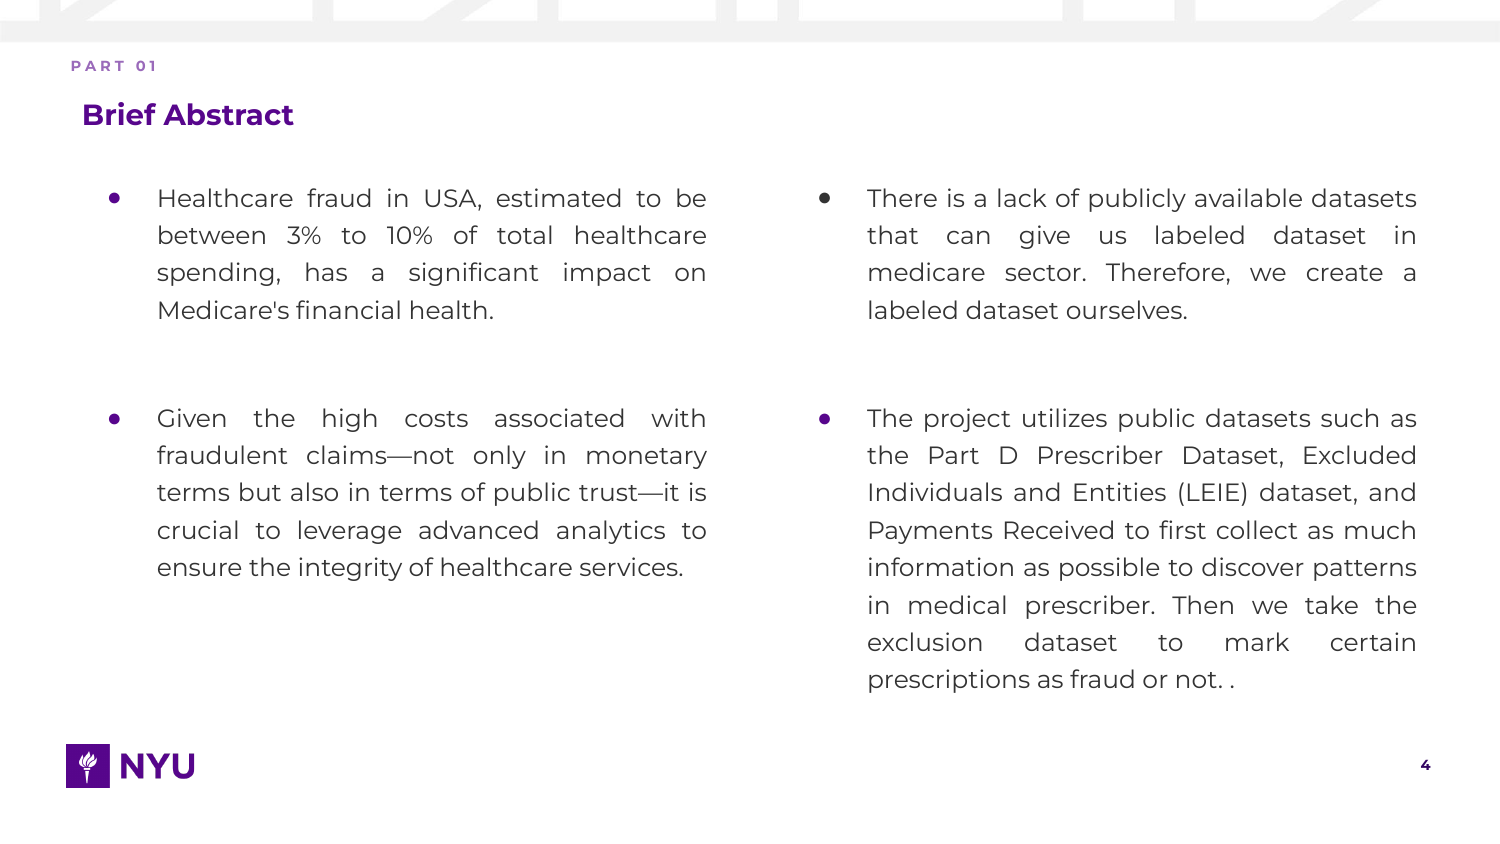

P A R T   0 1
Brief Abstract
Healthcare fraud in USA, estimated to be between 3% to 10% of total healthcare spending, has a significant impact on Medicare's financial health.

Given the high costs associated with fraudulent claims—not only in monetary terms but also in terms of public trust—it is crucial to leverage advanced analytics to ensure the integrity of healthcare services.
There is a lack of publicly available datasets that can give us labeled dataset in medicare sector. Therefore, we create a labeled dataset ourselves.

The project utilizes public datasets such as the Part D Prescriber Dataset, Excluded Individuals and Entities (LEIE) dataset, and Payments Received to first collect as much information as possible to discover patterns in medical prescriber. Then we take the exclusion dataset to mark certain prescriptions as fraud or not. .